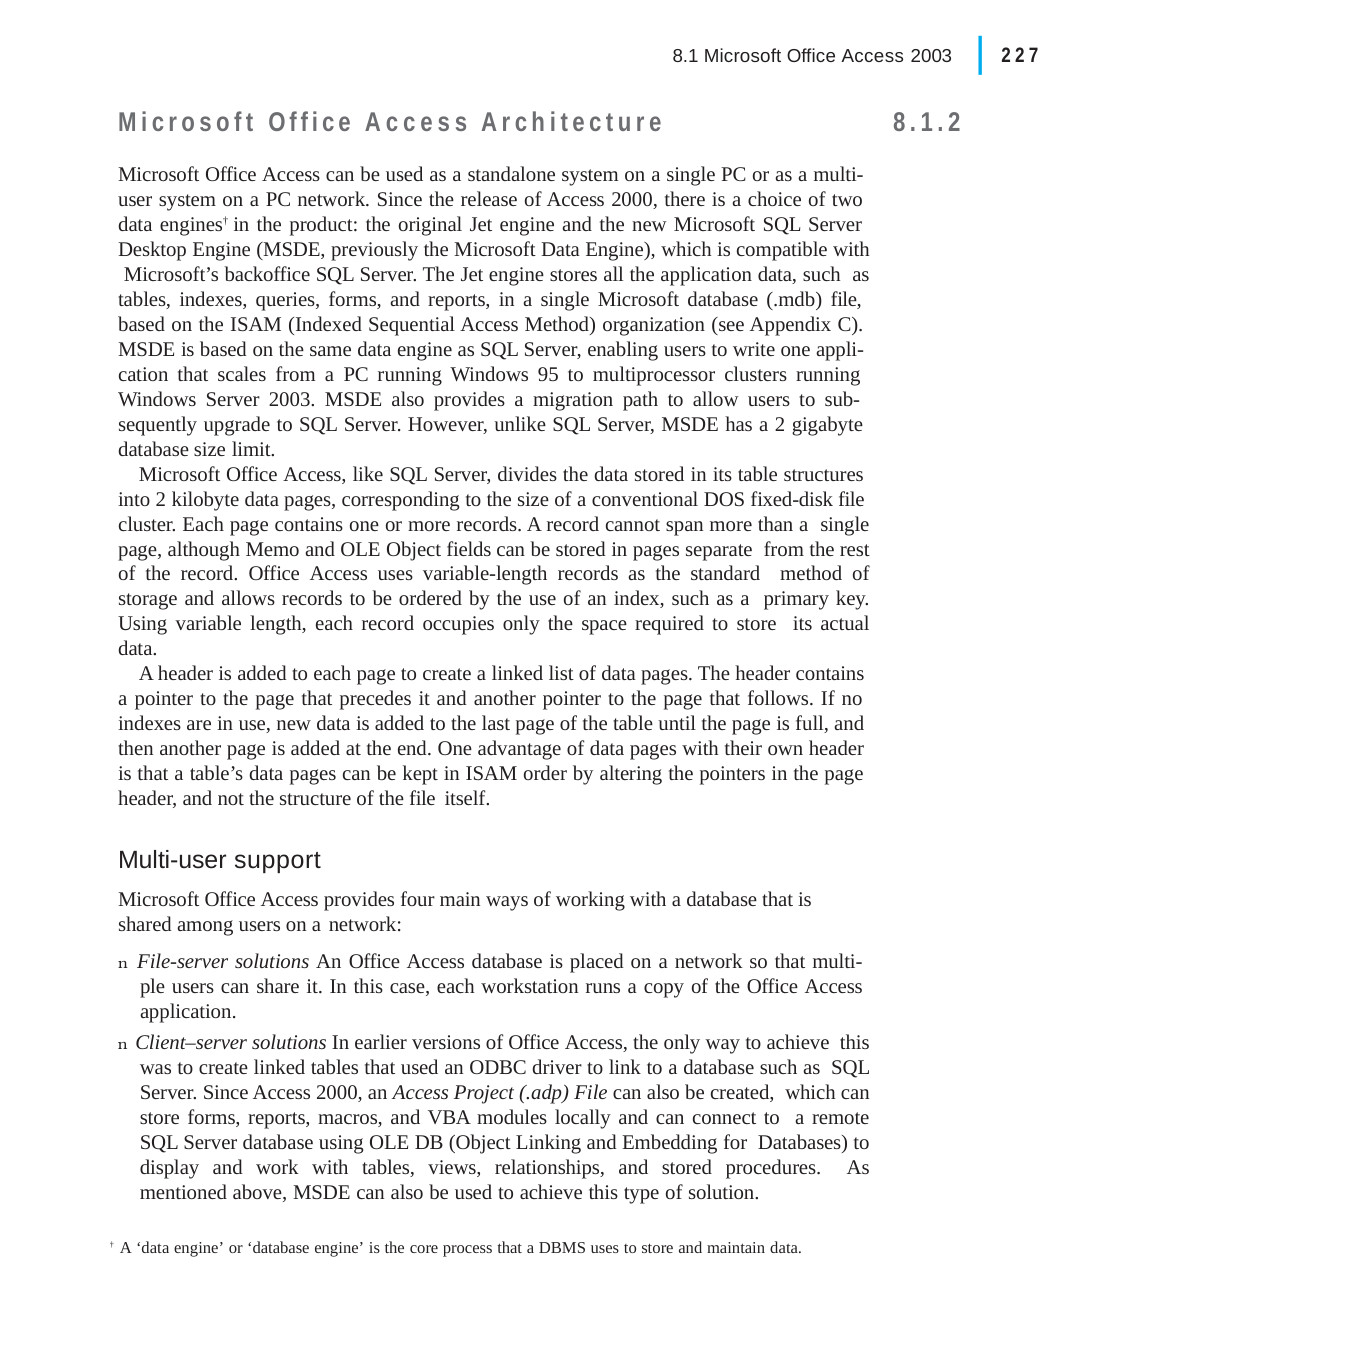

|
227
8.1 Microsoft Office Access 2003
Microsoft Office Access Architecture
Microsoft Office Access can be used as a standalone system on a single PC or as a multi-  user system on a PC network. Since the release of Access 2000, there is a choice of two  data engines† in the product: the original Jet engine and the new Microsoft SQL Server  Desktop Engine (MSDE, previously the Microsoft Data Engine), which is compatible with  Microsoft’s backoffice SQL Server. The Jet engine stores all the application data, such  as tables, indexes, queries, forms, and reports, in a single Microsoft database (.mdb) file,  based on the ISAM (Indexed Sequential Access Method) organization (see Appendix C).  MSDE is based on the same data engine as SQL Server, enabling users to write one appli-  cation that scales from a PC running Windows 95 to multiprocessor clusters running  Windows Server 2003. MSDE also provides a migration path to allow users to sub-  sequently upgrade to SQL Server. However, unlike SQL Server, MSDE has a 2 gigabyte  database size limit.
Microsoft Office Access, like SQL Server, divides the data stored in its table structures  into 2 kilobyte data pages, corresponding to the size of a conventional DOS fixed-disk file  cluster. Each page contains one or more records. A record cannot span more than a  single page, although Memo and OLE Object fields can be stored in pages separate  from the rest of the record. Office Access uses variable-length records as the standard  method of storage and allows records to be ordered by the use of an index, such as a  primary key. Using variable length, each record occupies only the space required to store  its actual data.
A header is added to each page to create a linked list of data pages. The header contains  a pointer to the page that precedes it and another pointer to the page that follows. If no  indexes are in use, new data is added to the last page of the table until the page is full, and  then another page is added at the end. One advantage of data pages with their own header  is that a table’s data pages can be kept in ISAM order by altering the pointers in the page  header, and not the structure of the file itself.
8.1.2
Multi-user support
Microsoft Office Access provides four main ways of working with a database that is  shared among users on a network:
n File-server solutions An Office Access database is placed on a network so that multi-  ple users can share it. In this case, each workstation runs a copy of the Office Access  application.
n Client–server solutions In earlier versions of Office Access, the only way to achieve  this was to create linked tables that used an ODBC driver to link to a database such as  SQL Server. Since Access 2000, an Access Project (.adp) File can also be created,  which can store forms, reports, macros, and VBA modules locally and can connect to  a remote SQL Server database using OLE DB (Object Linking and Embedding for  Databases) to display and work with tables, views, relationships, and stored procedures.  As mentioned above, MSDE can also be used to achieve this type of solution.

† A ‘data engine’ or ‘database engine’ is the core process that a DBMS uses to store and maintain data.